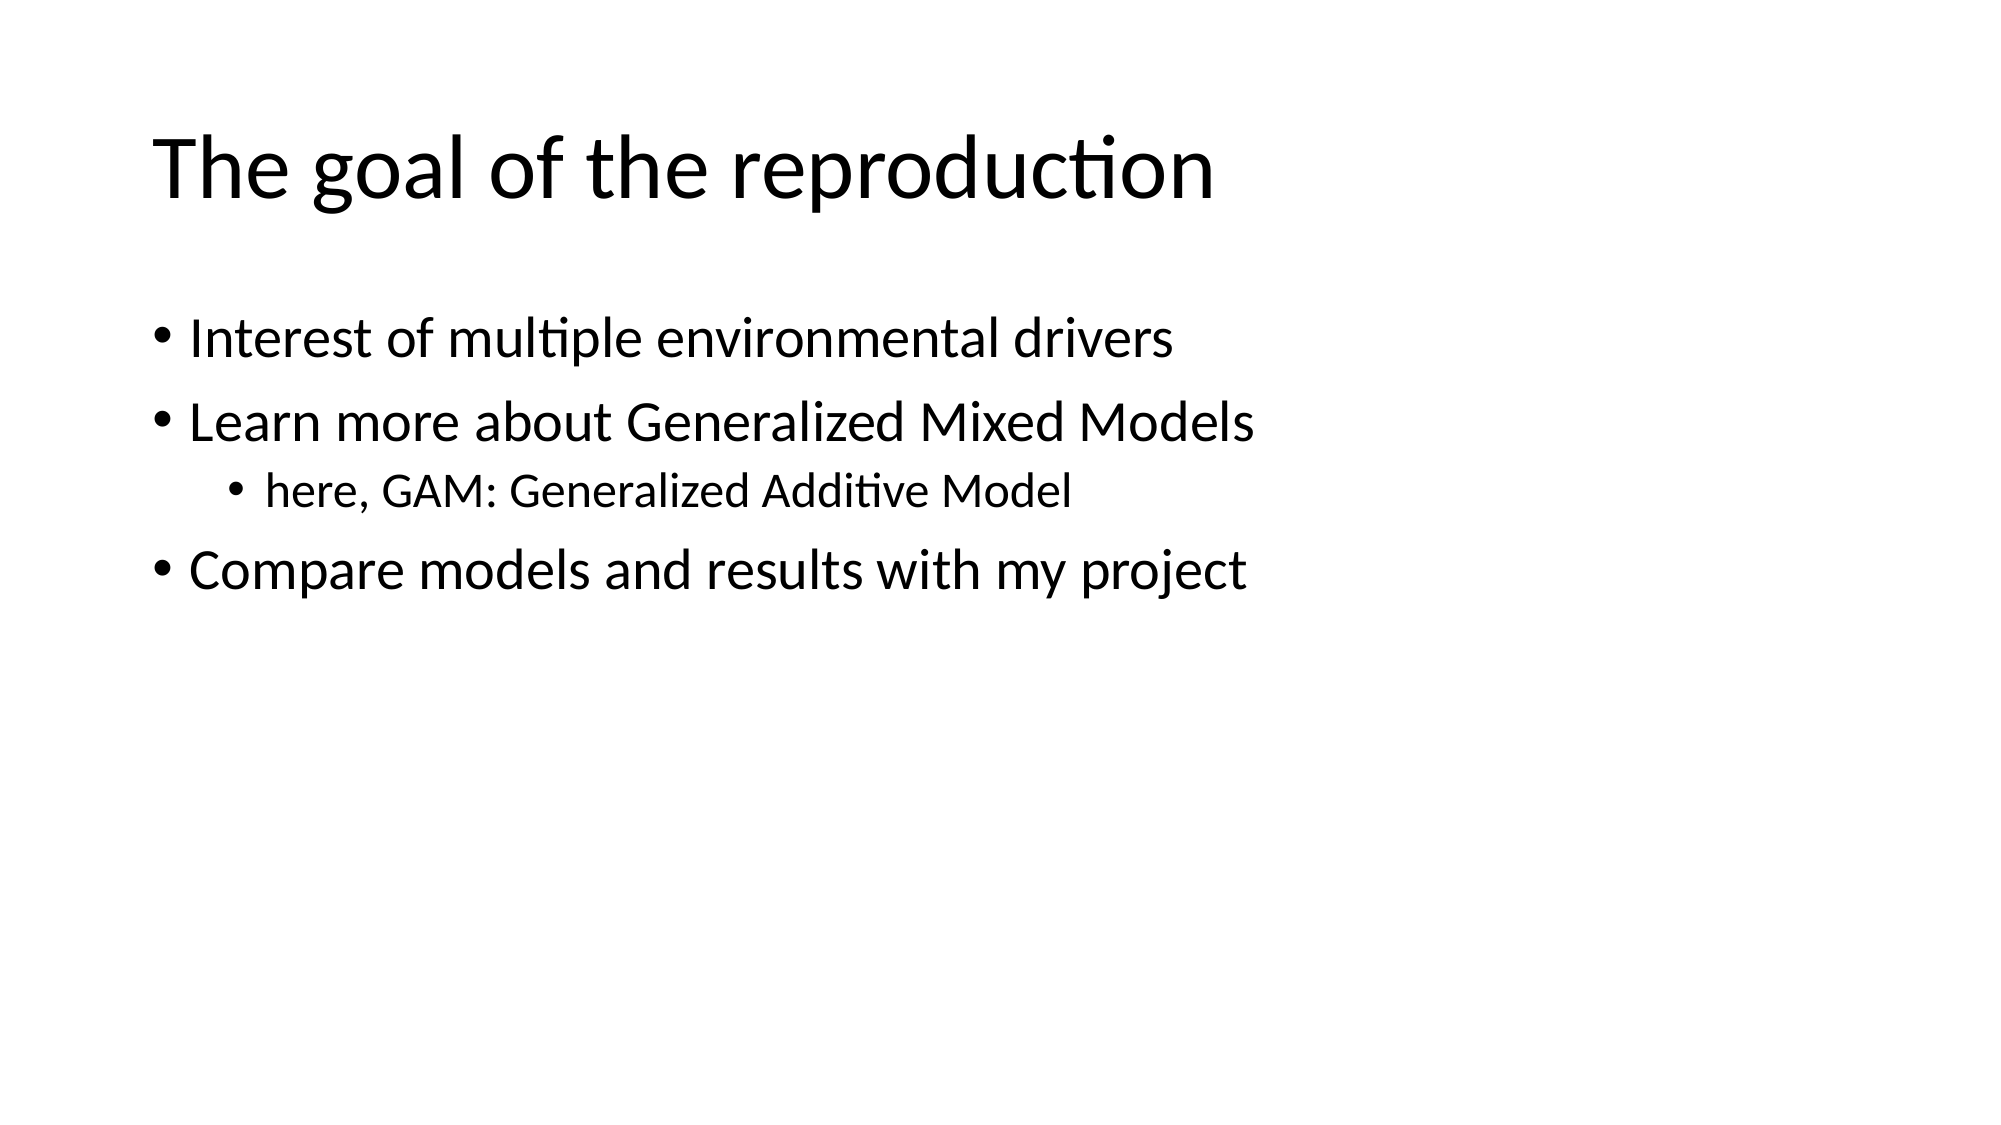

# The goal of the reproduction
Interest of multiple environmental drivers
Learn more about Generalized Mixed Models
here, GAM: Generalized Additive Model
Compare models and results with my project